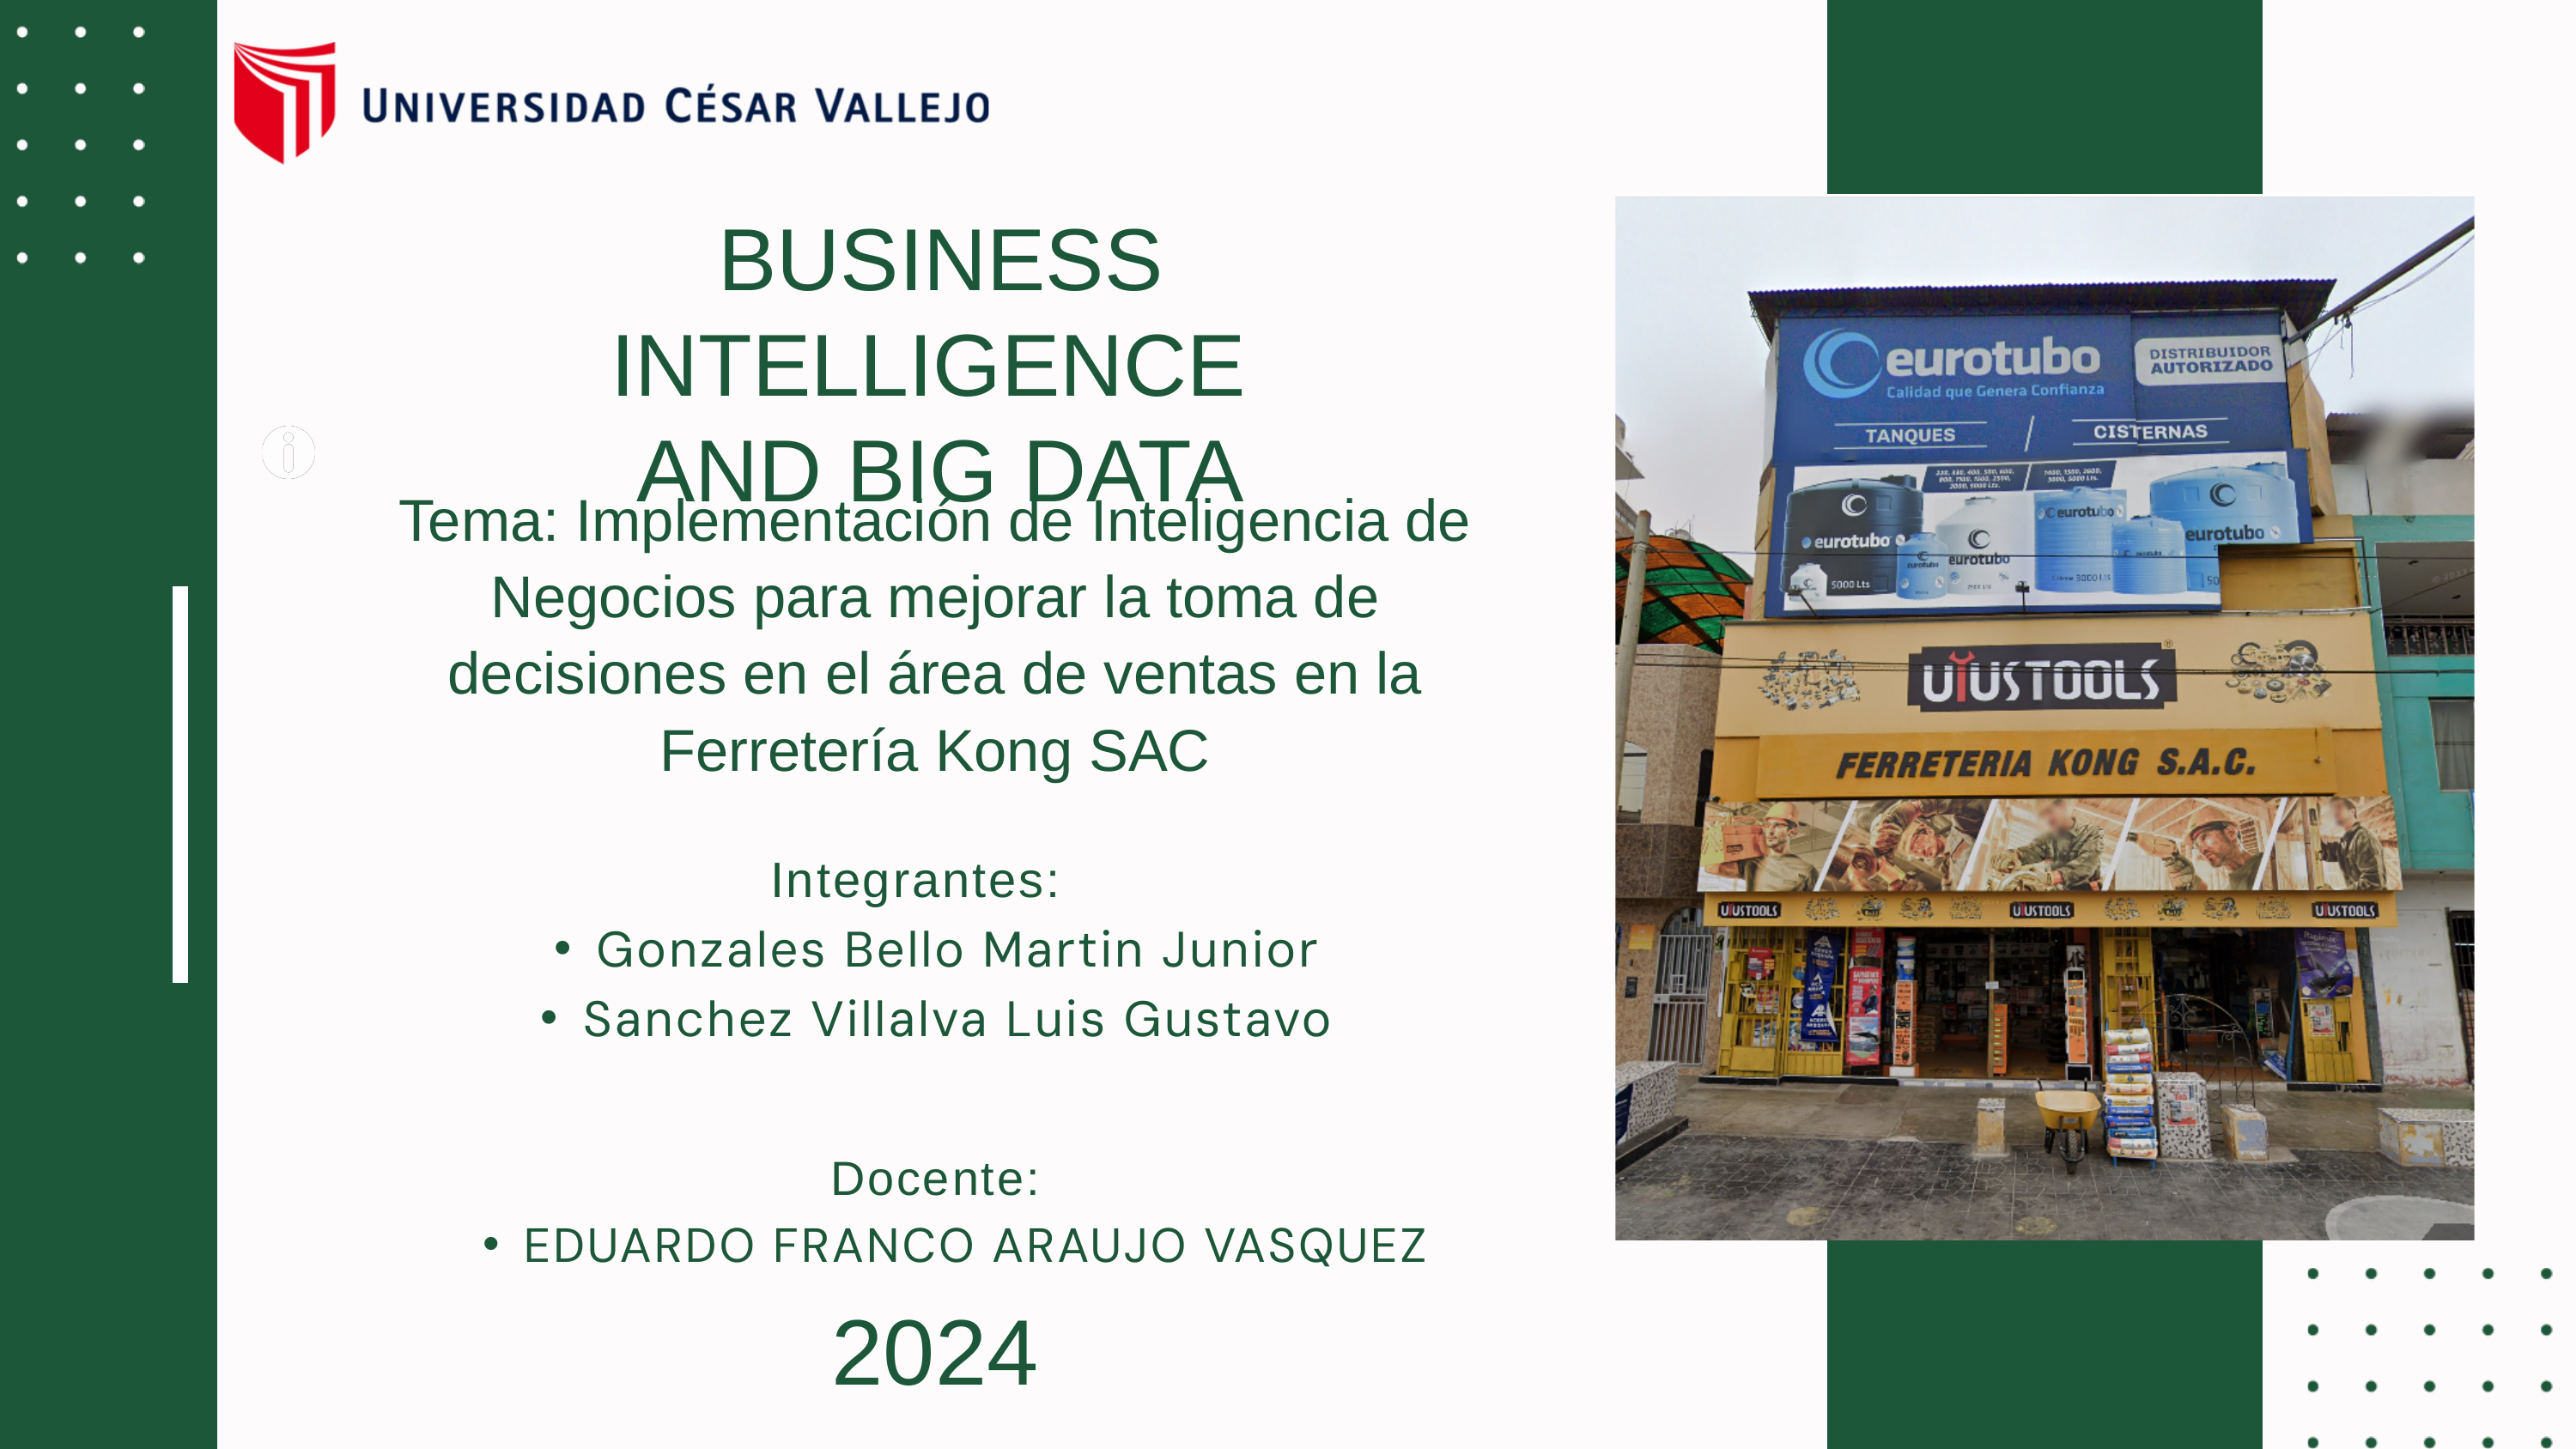

BUSINESS INTELLIGENCE
AND BIG DATA

Tema: Implementación de Inteligencia de Negocios para mejorar la toma de decisiones en el área de ventas en la Ferretería Kong SAC

Integrantes:
Gonzales Bello Martin Junior
Sanchez Villalva Luis Gustavo
Docente:
EDUARDO FRANCO ARAUJO VASQUEZ

2024